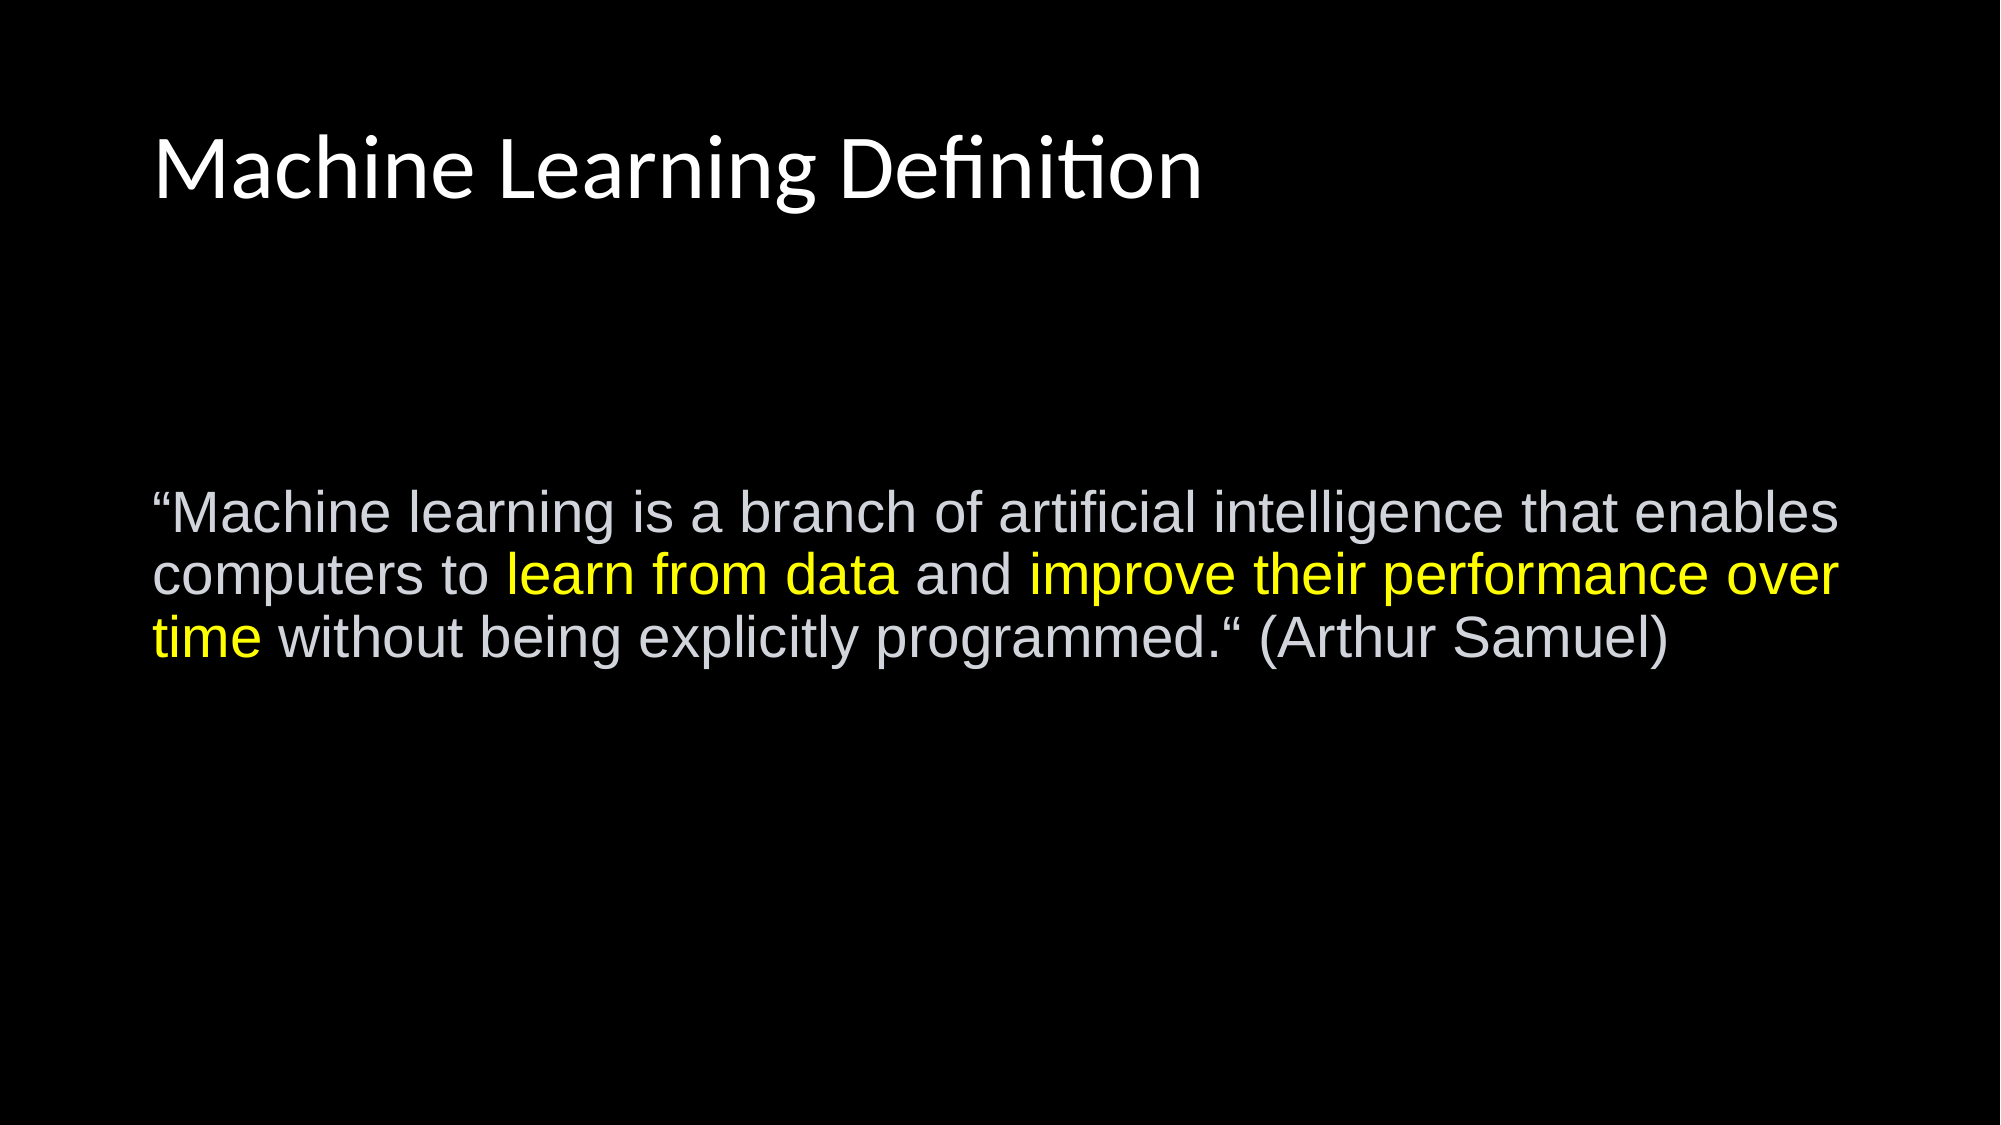

# Machine Learning Definition
“Machine learning is a branch of artificial intelligence that enables computers to learn from data and improve their performance over time without being explicitly programmed.“ (Arthur Samuel)